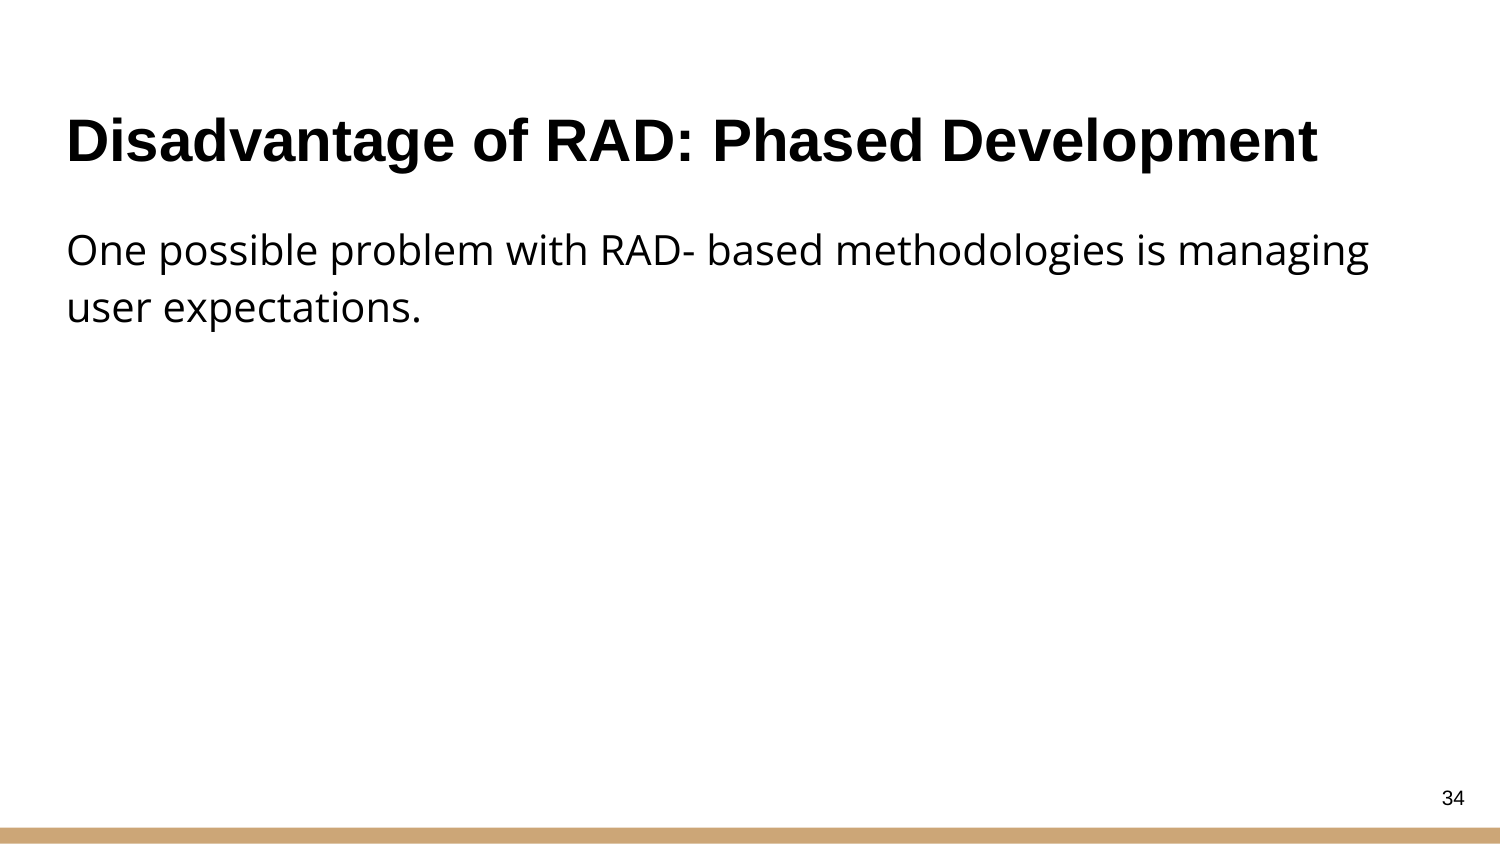

# Disadvantage of RAD: Phased Development
One possible problem with RAD- based methodologies is managing user expectations.
34